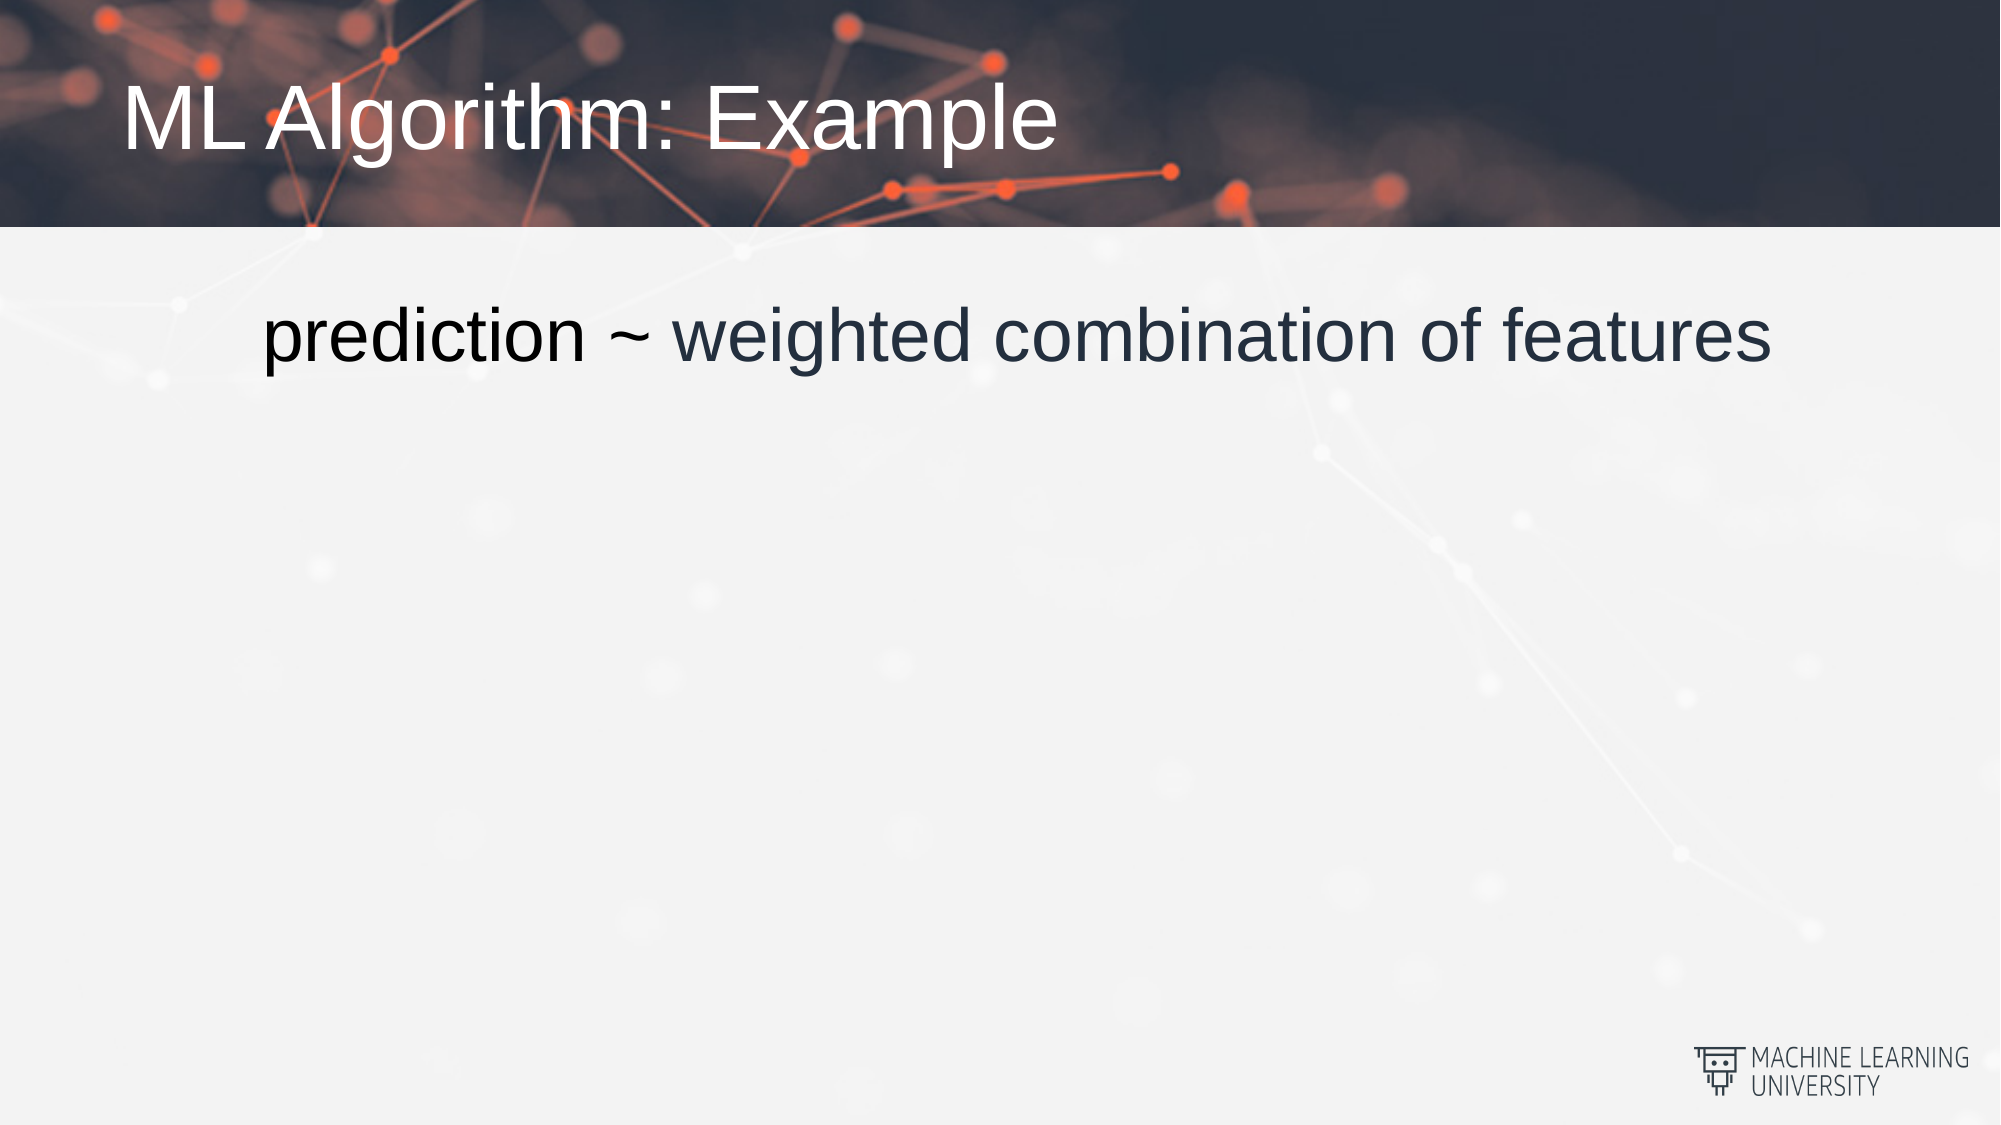

# ML Algorithm: Example
prediction ~ weighted combination of features